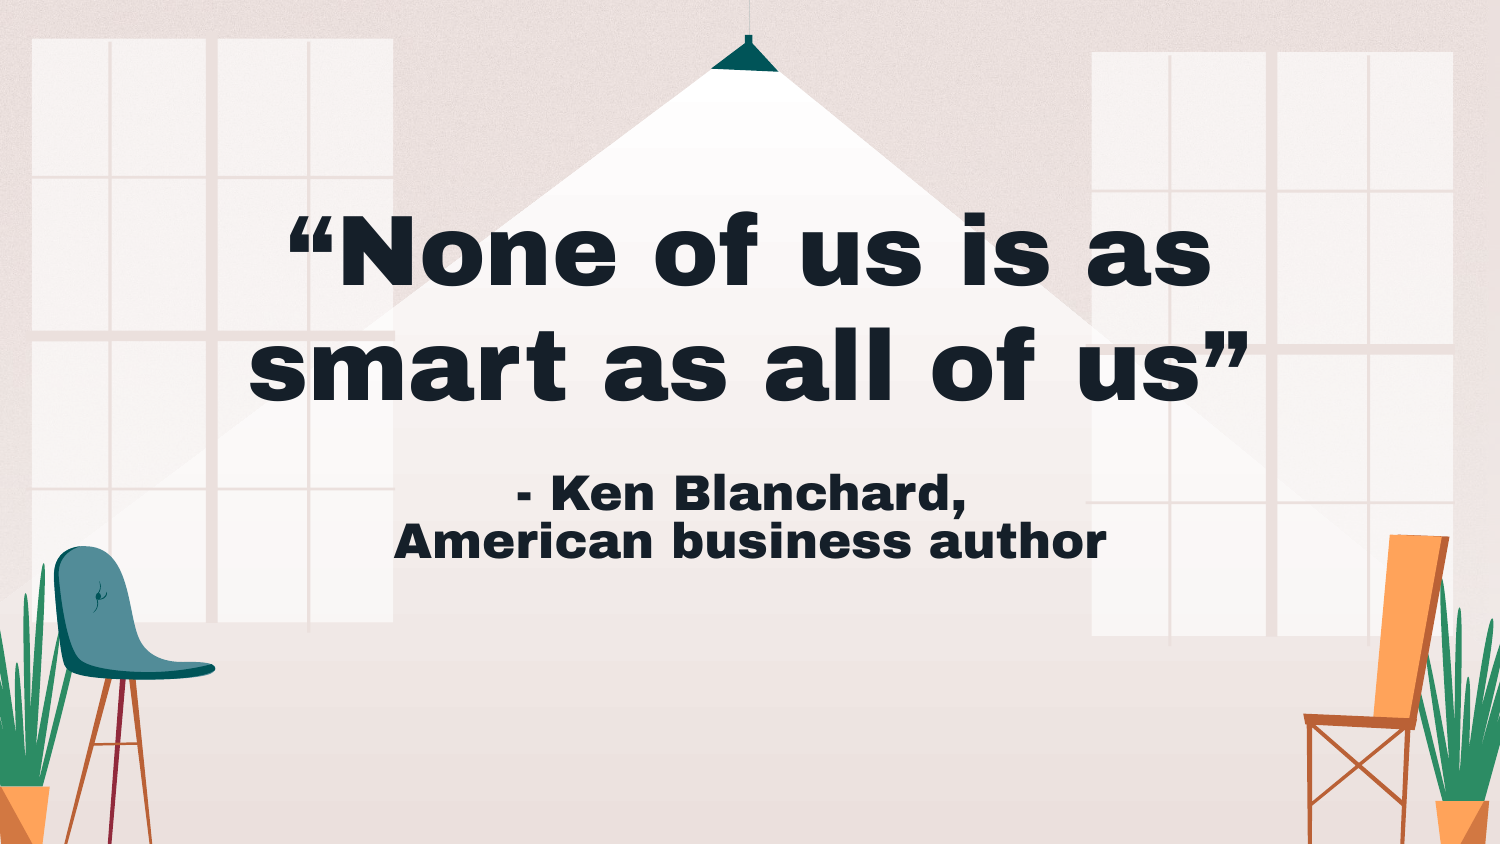

# “None of us is as smart as all of us”

- Ken Blanchard,
American business author